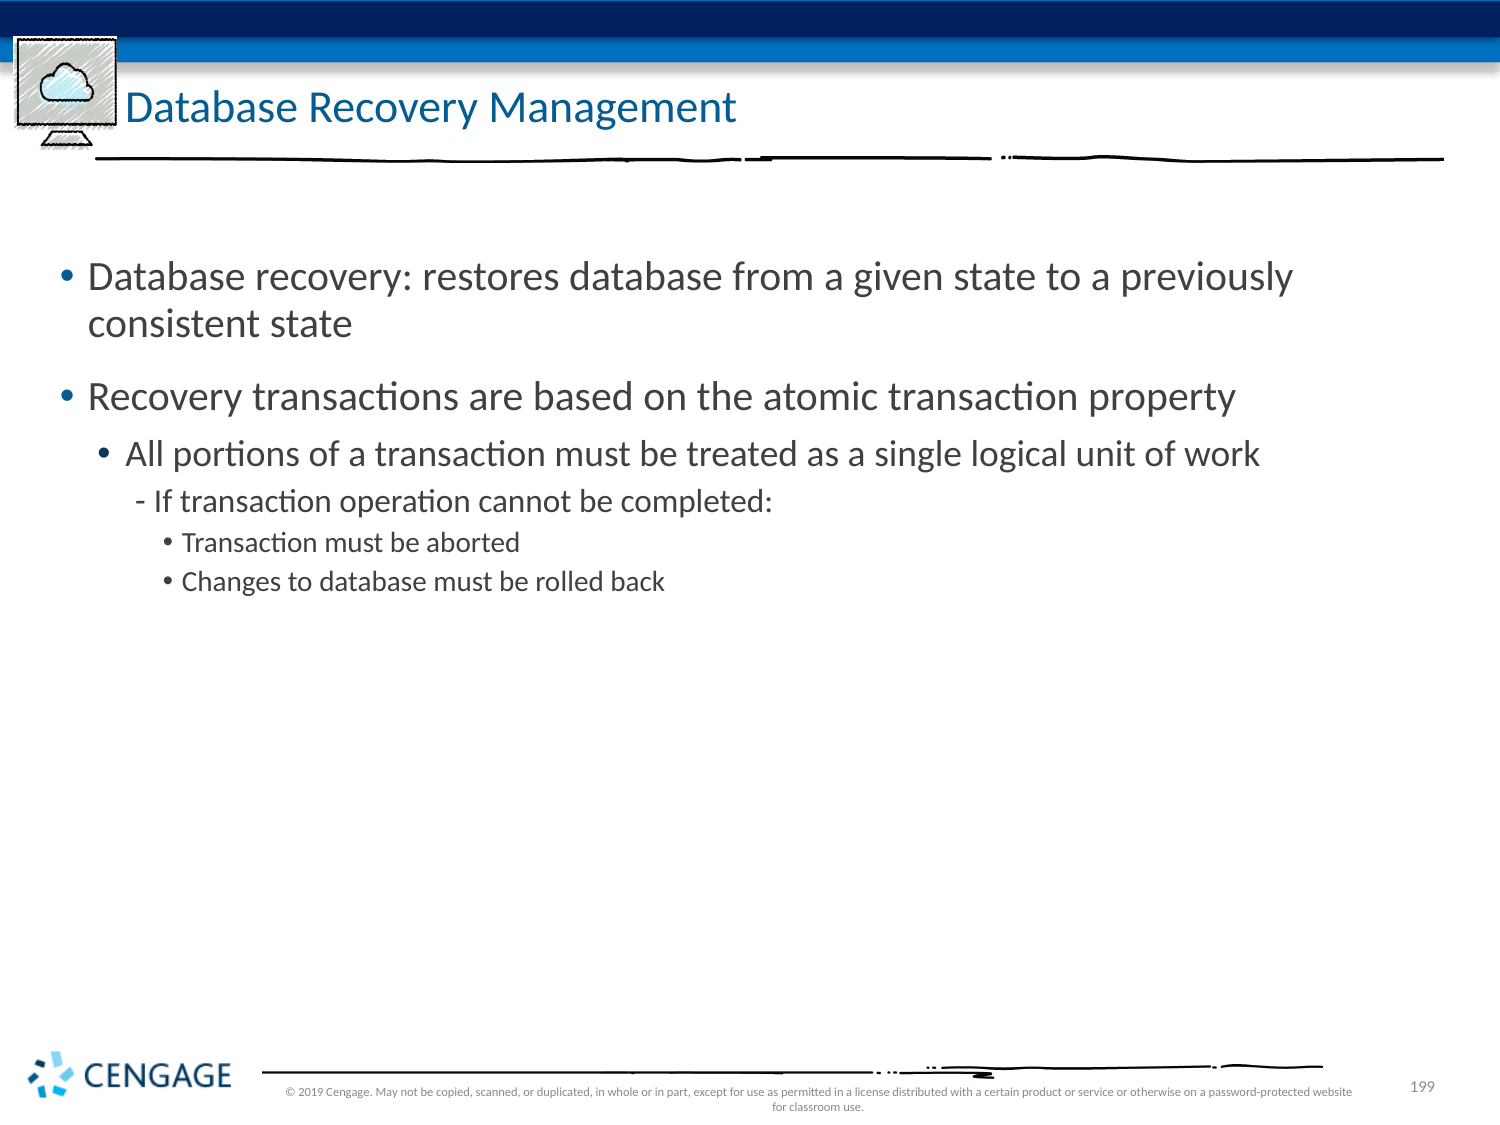

# Database Recovery Management
Database recovery: restores database from a given state to a previously consistent state
Recovery transactions are based on the atomic transaction property
All portions of a transaction must be treated as a single logical unit of work
If transaction operation cannot be completed:
Transaction must be aborted
Changes to database must be rolled back
© 2019 Cengage. May not be copied, scanned, or duplicated, in whole or in part, except for use as permitted in a license distributed with a certain product or service or otherwise on a password-protected website for classroom use.